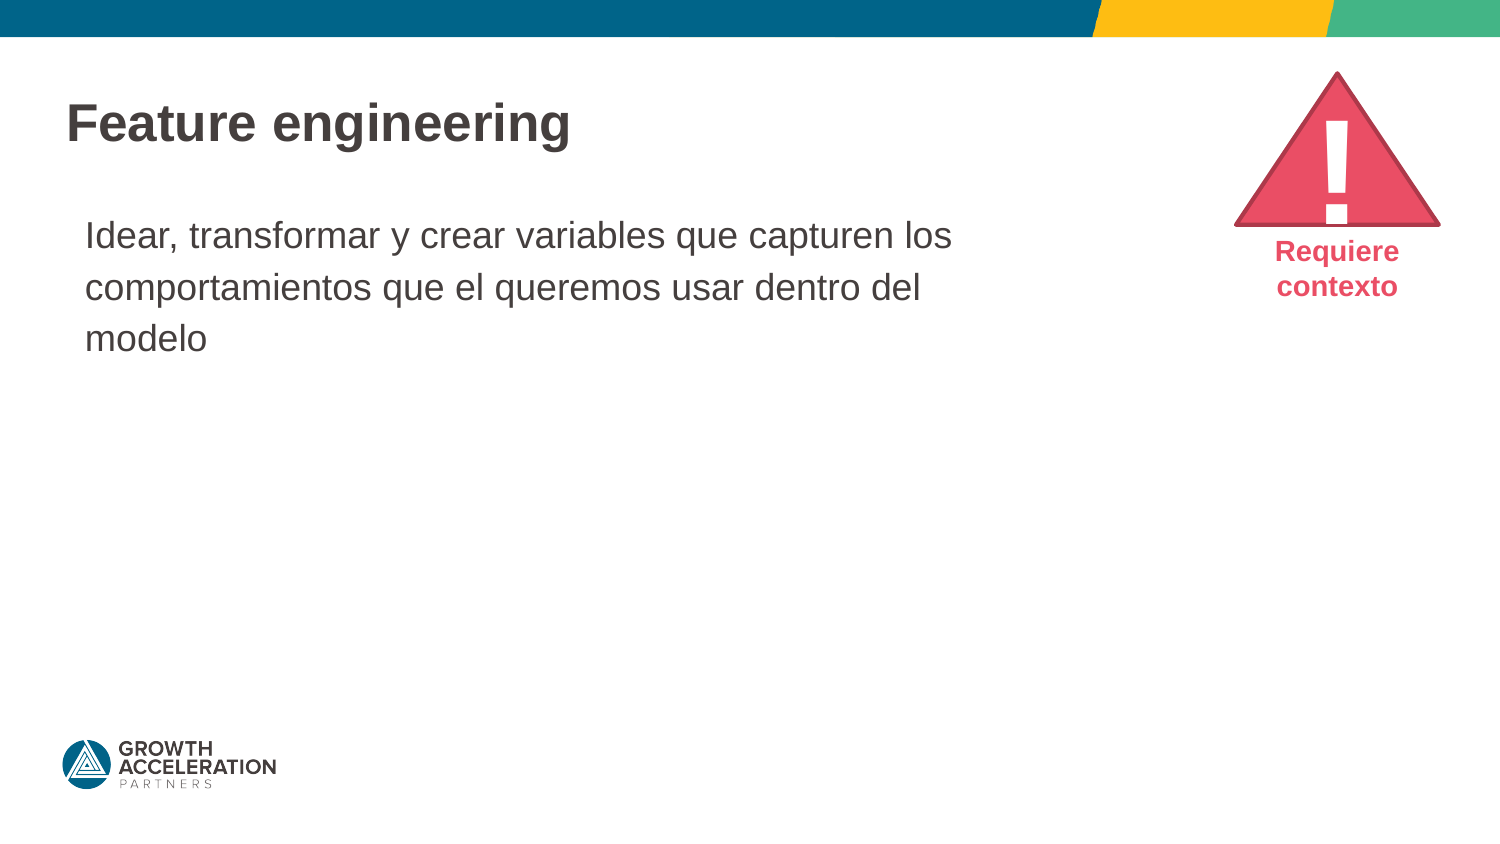

!

Requiere
contexto
# Feature engineering
Idear, transformar y crear variables que capturen los comportamientos que el queremos usar dentro del modelo